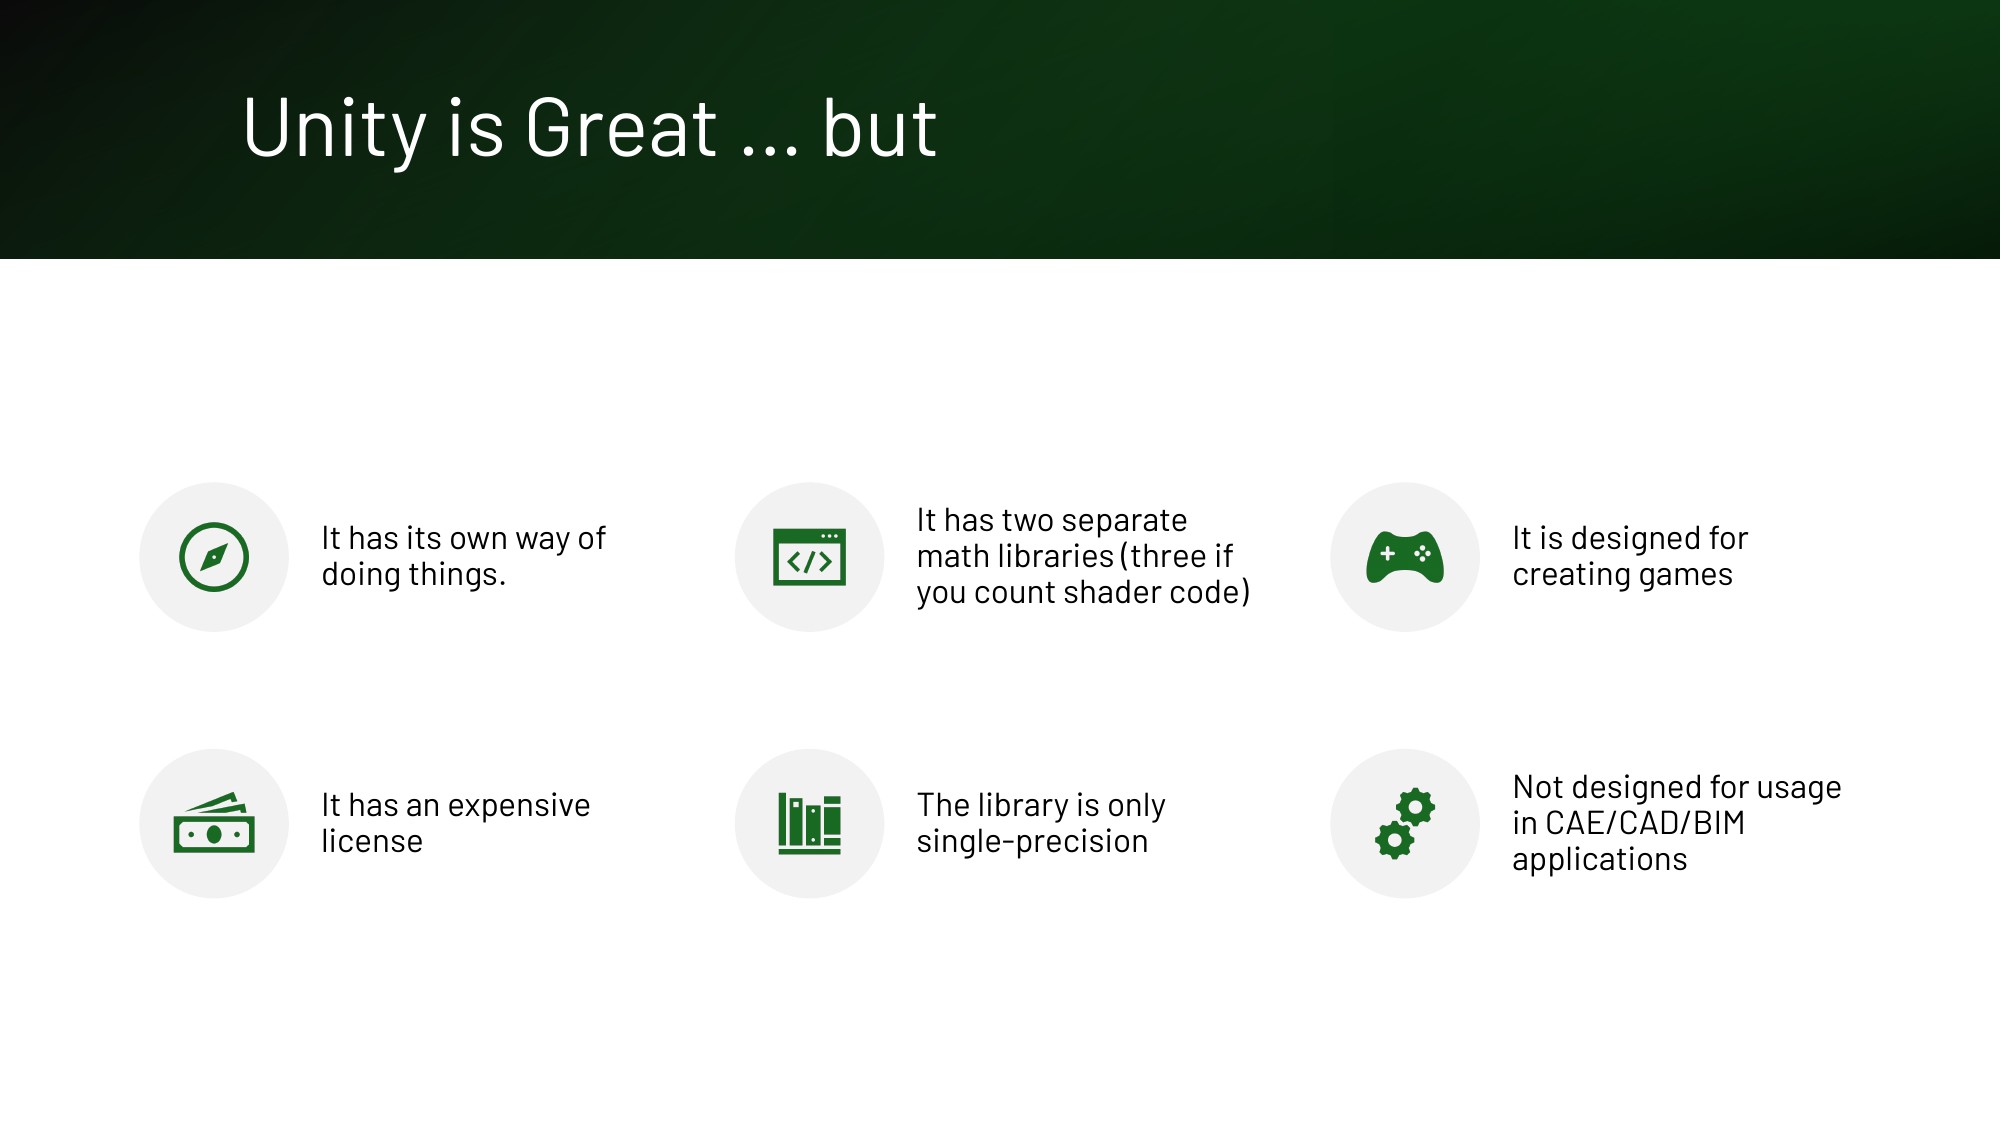

# Unity is Great … but
It has its own way of doing things.
It has two separate math libraries (three if you count shader code)
It is designed for creating games
It has an expensive license
The library is only single-precision
Not designed for usage in CAE/CAD/BIM applications